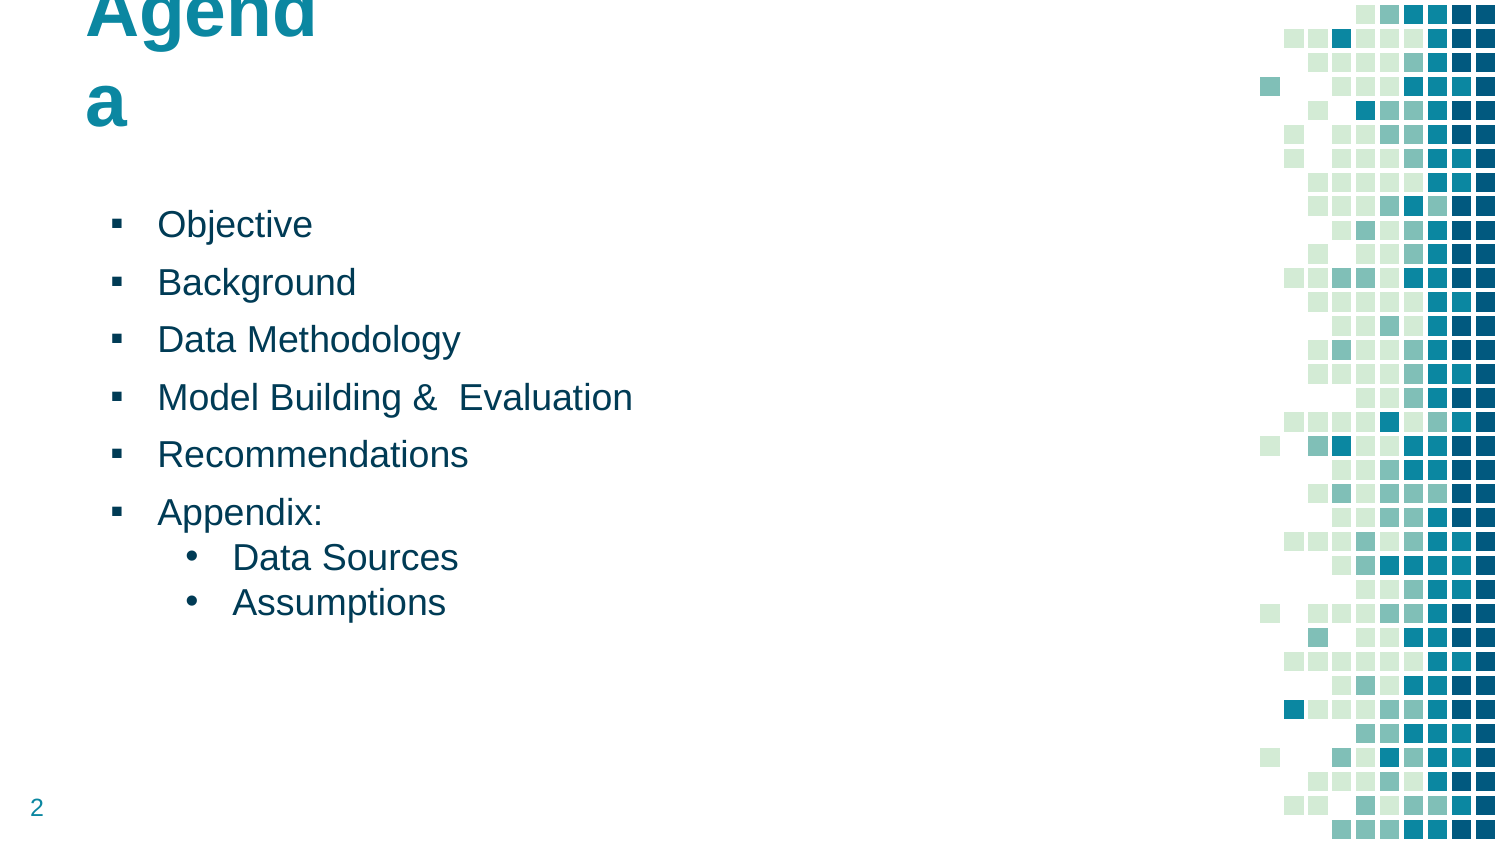

# Agenda
Objective
Background
Data Methodology
Model Building &  Evaluation
Recommendations
Appendix:
Data Sources
Assumptions

2